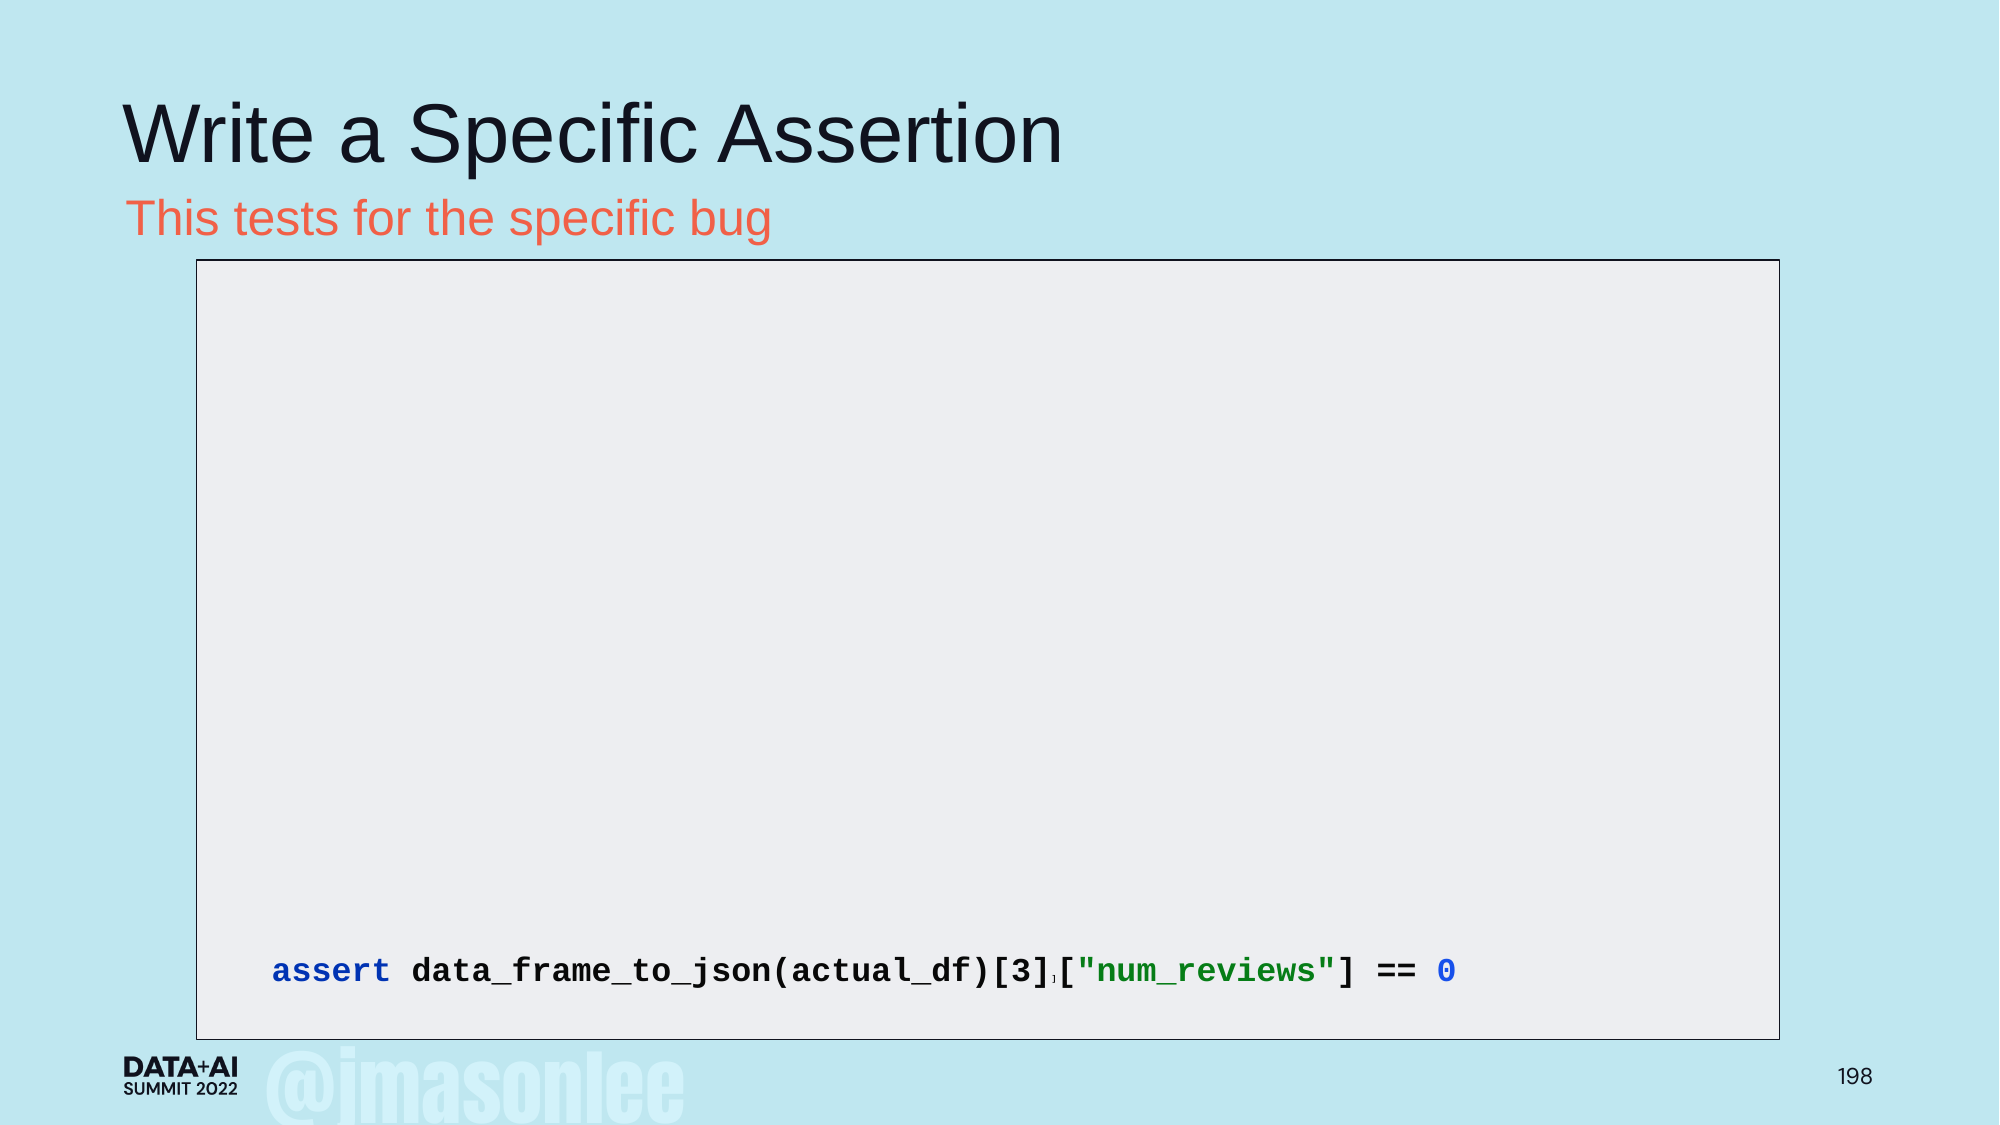

# Write a Specific Assertion
This tests for the specific bug

   assert data_frame_to_json(actual_df)[3]]["num_reviews"] == 0

@jmasonlee
198